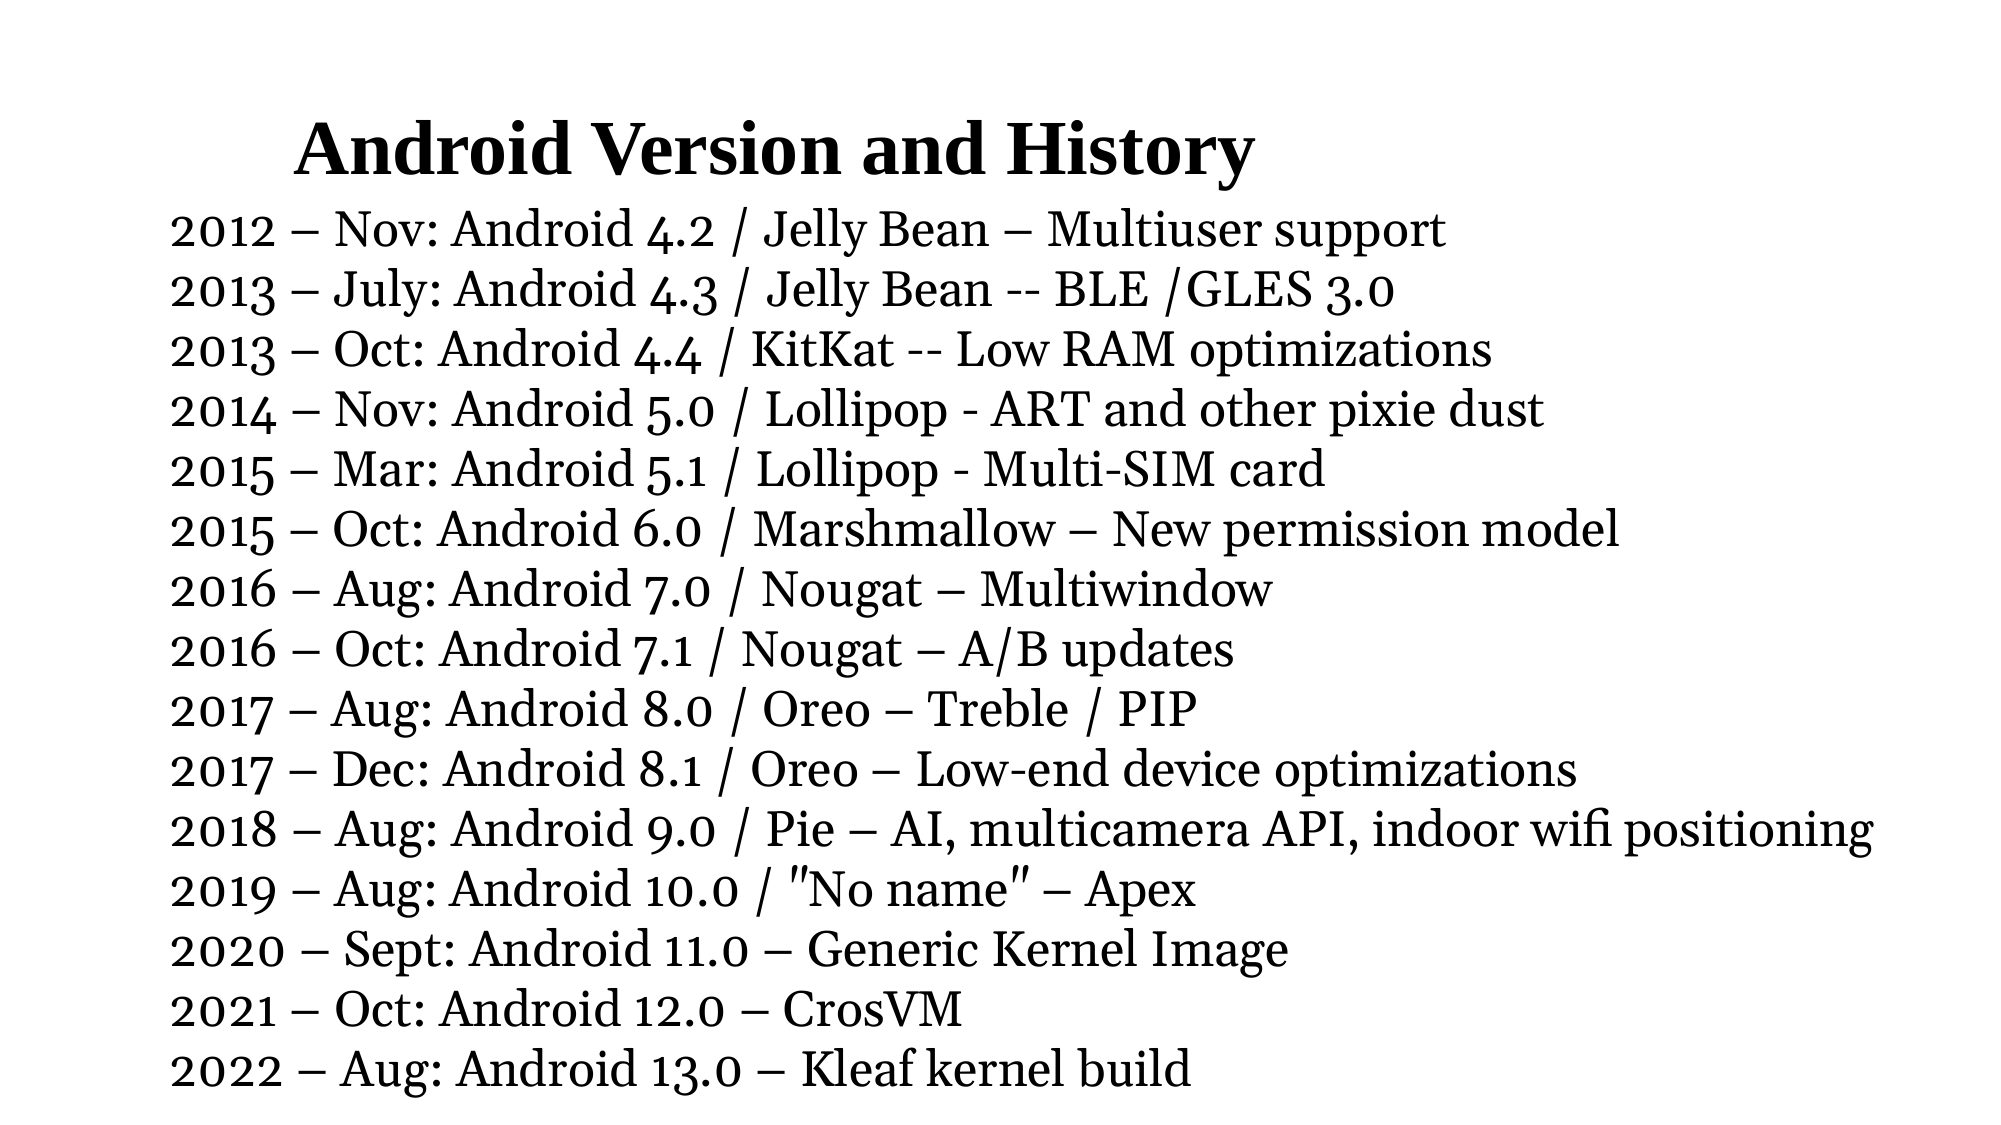

# Android Version and History
2012 – Nov: Android 4.2 / Jelly Bean – Multiuser support
2013 – July: Android 4.3 / Jelly Bean -- BLE /GLES 3.0
2013 – Oct: Android 4.4 / KitKat -- Low RAM optimizations
2014 – Nov: Android 5.0 / Lollipop - ART and other pixie dust
2015 – Mar: Android 5.1 / Lollipop - Multi-SIM card
2015 – Oct: Android 6.0 / Marshmallow – New permission model
2016 – Aug: Android 7.0 / Nougat – Multiwindow
2016 – Oct: Android 7.1 / Nougat – A/B updates
2017 – Aug: Android 8.0 / Oreo – Treble / PIP
2017 – Dec: Android 8.1 / Oreo – Low-end device optimizations
2018 – Aug: Android 9.0 / Pie – AI, multicamera API, indoor wifi positioning
2019 – Aug: Android 10.0 / "No name" – Apex
2020 – Sept: Android 11.0 – Generic Kernel Image
2021 – Oct: Android 12.0 – CrosVM
2022 – Aug: Android 13.0 – Kleaf kernel build